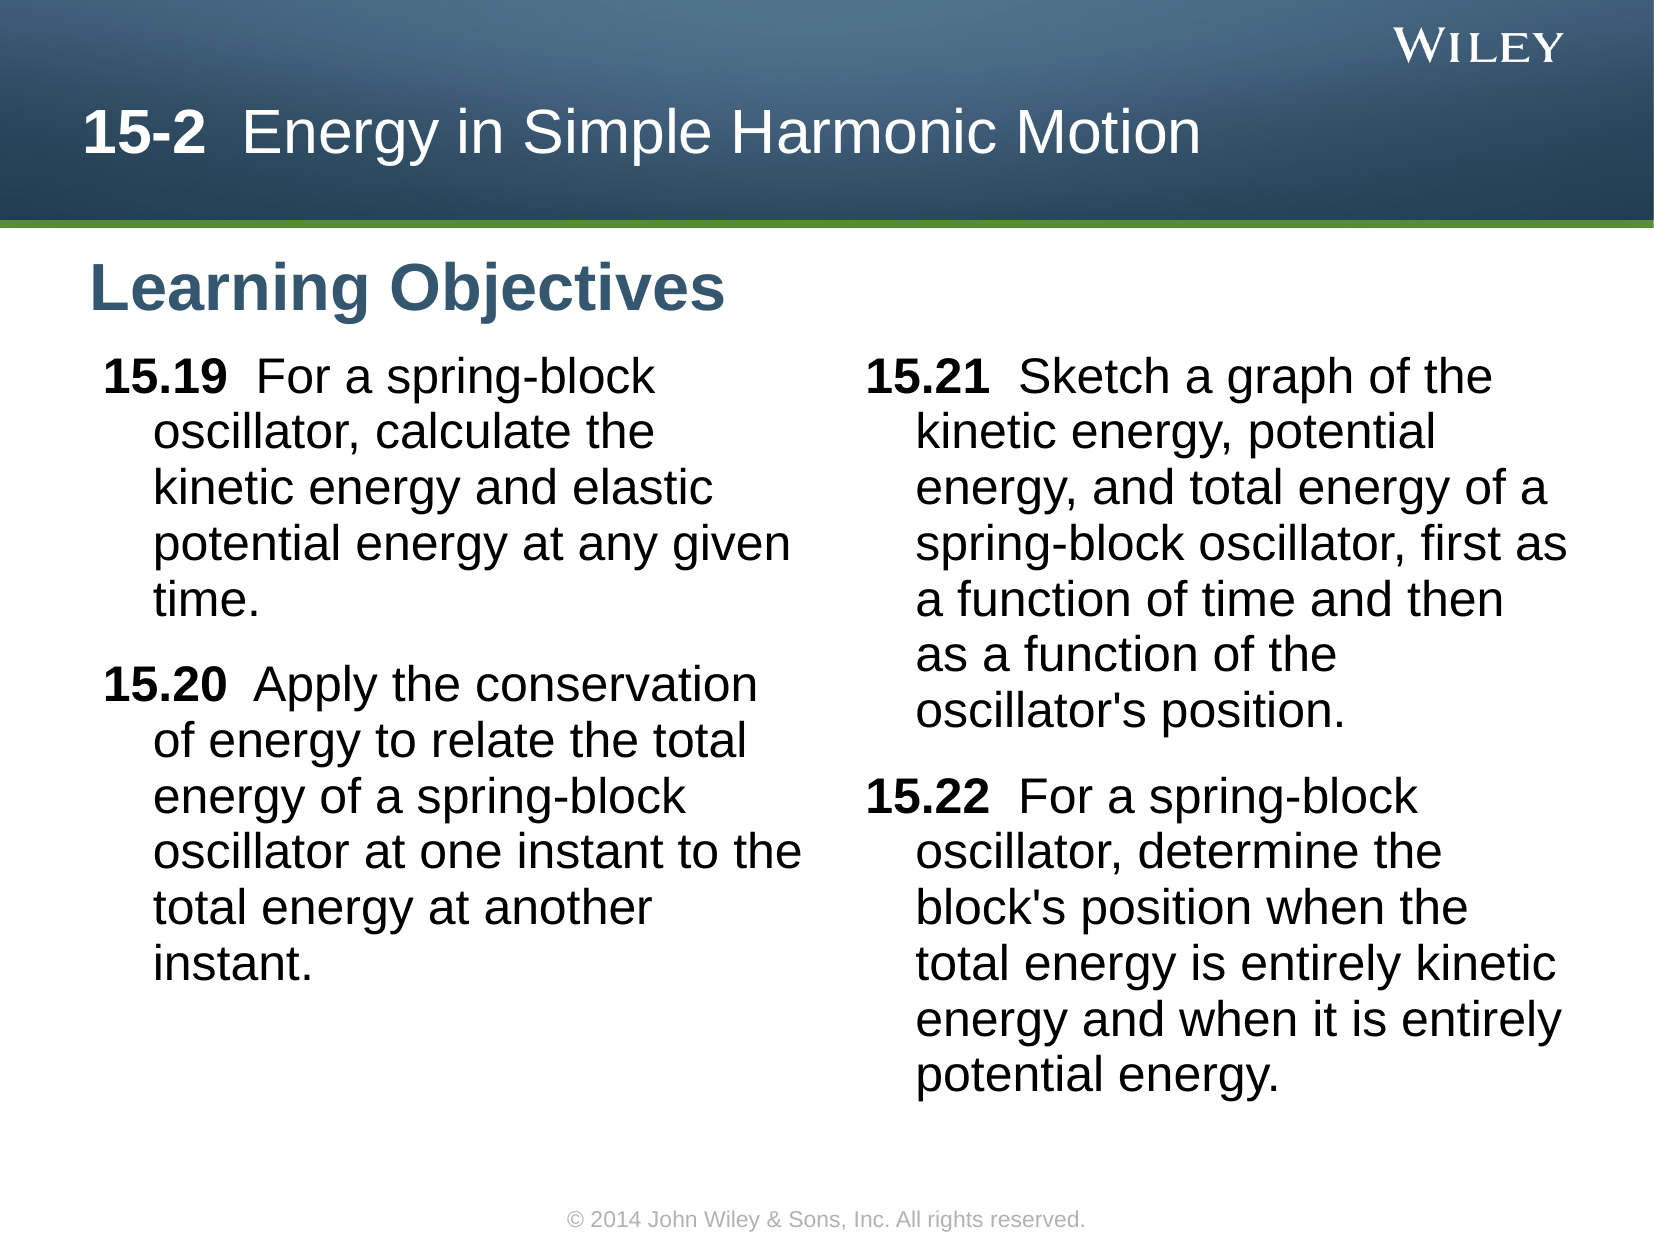

15-2  Energy in Simple Harmonic Motion
Learning Objectives
15.19  For a spring-block oscillator, calculate the kinetic energy and elastic potential energy at any given time.
15.20  Apply the conservation of energy to relate the total energy of a spring-block oscillator at one instant to the total energy at another instant.

15.21  Sketch a graph of the kinetic energy, potential energy, and total energy of a spring-block oscillator, first as a function of time and then as a function of the oscillator's position.
15.22  For a spring-block oscillator, determine the block's position when the total energy is entirely kinetic energy and when it is entirely potential energy.

© 2014 John Wiley & Sons, Inc. All rights reserved.